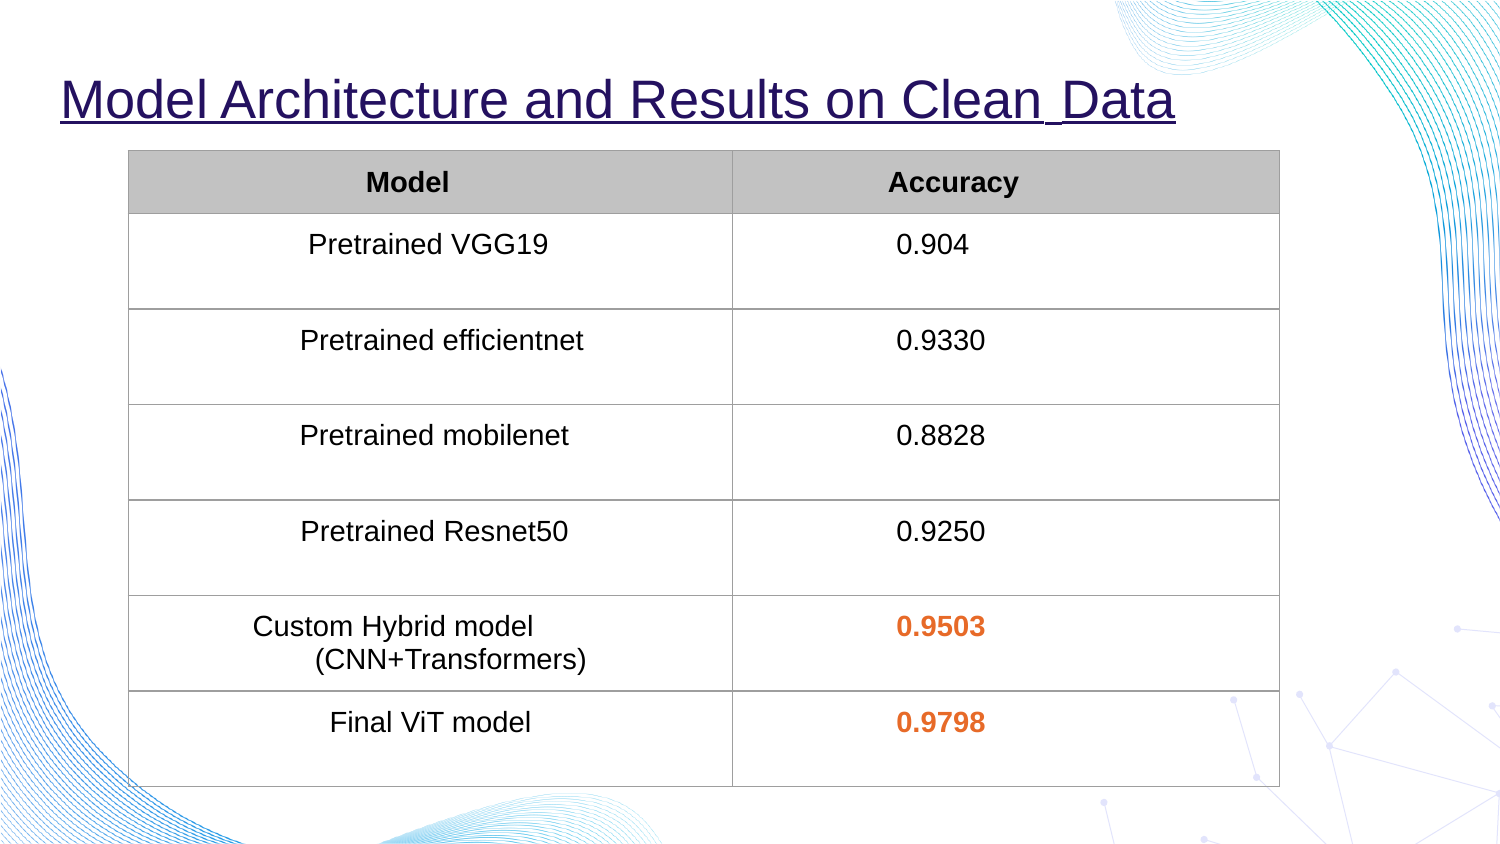

# Model Architecture and Results on Clean Data
| Model | Accuracy |
| --- | --- |
| Pretrained VGG19 | 0.904 |
| Pretrained efficientnet | 0.9330 |
| Pretrained mobilenet | 0.8828 |
| Pretrained Resnet50 | 0.9250 |
| Custom Hybrid model (CNN+Transformers) | 0.9503 |
| Final ViT model | 0.9798 |